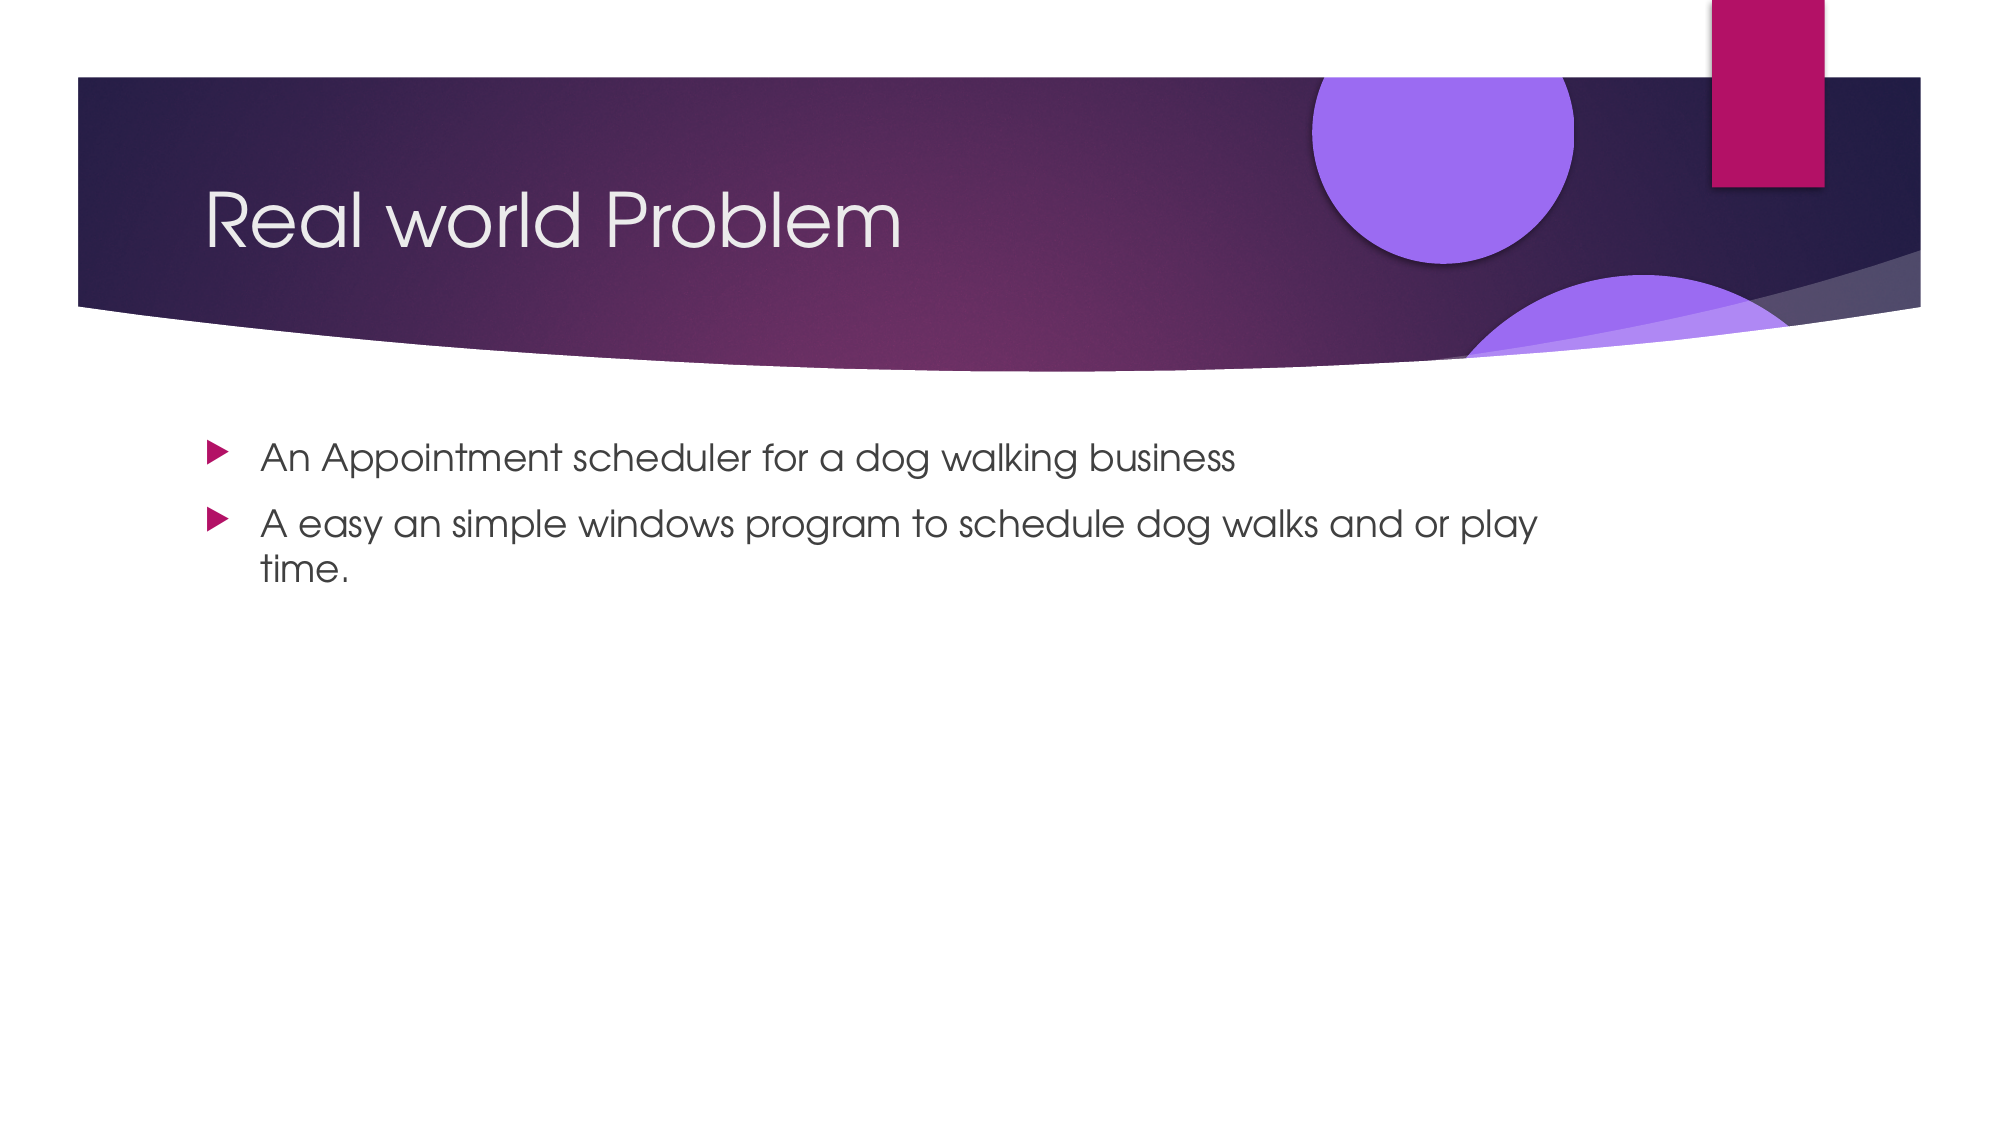

Real world Problem
An Appointment scheduler for a dog walking business
A easy an simple windows program to schedule dog walks and or play time.